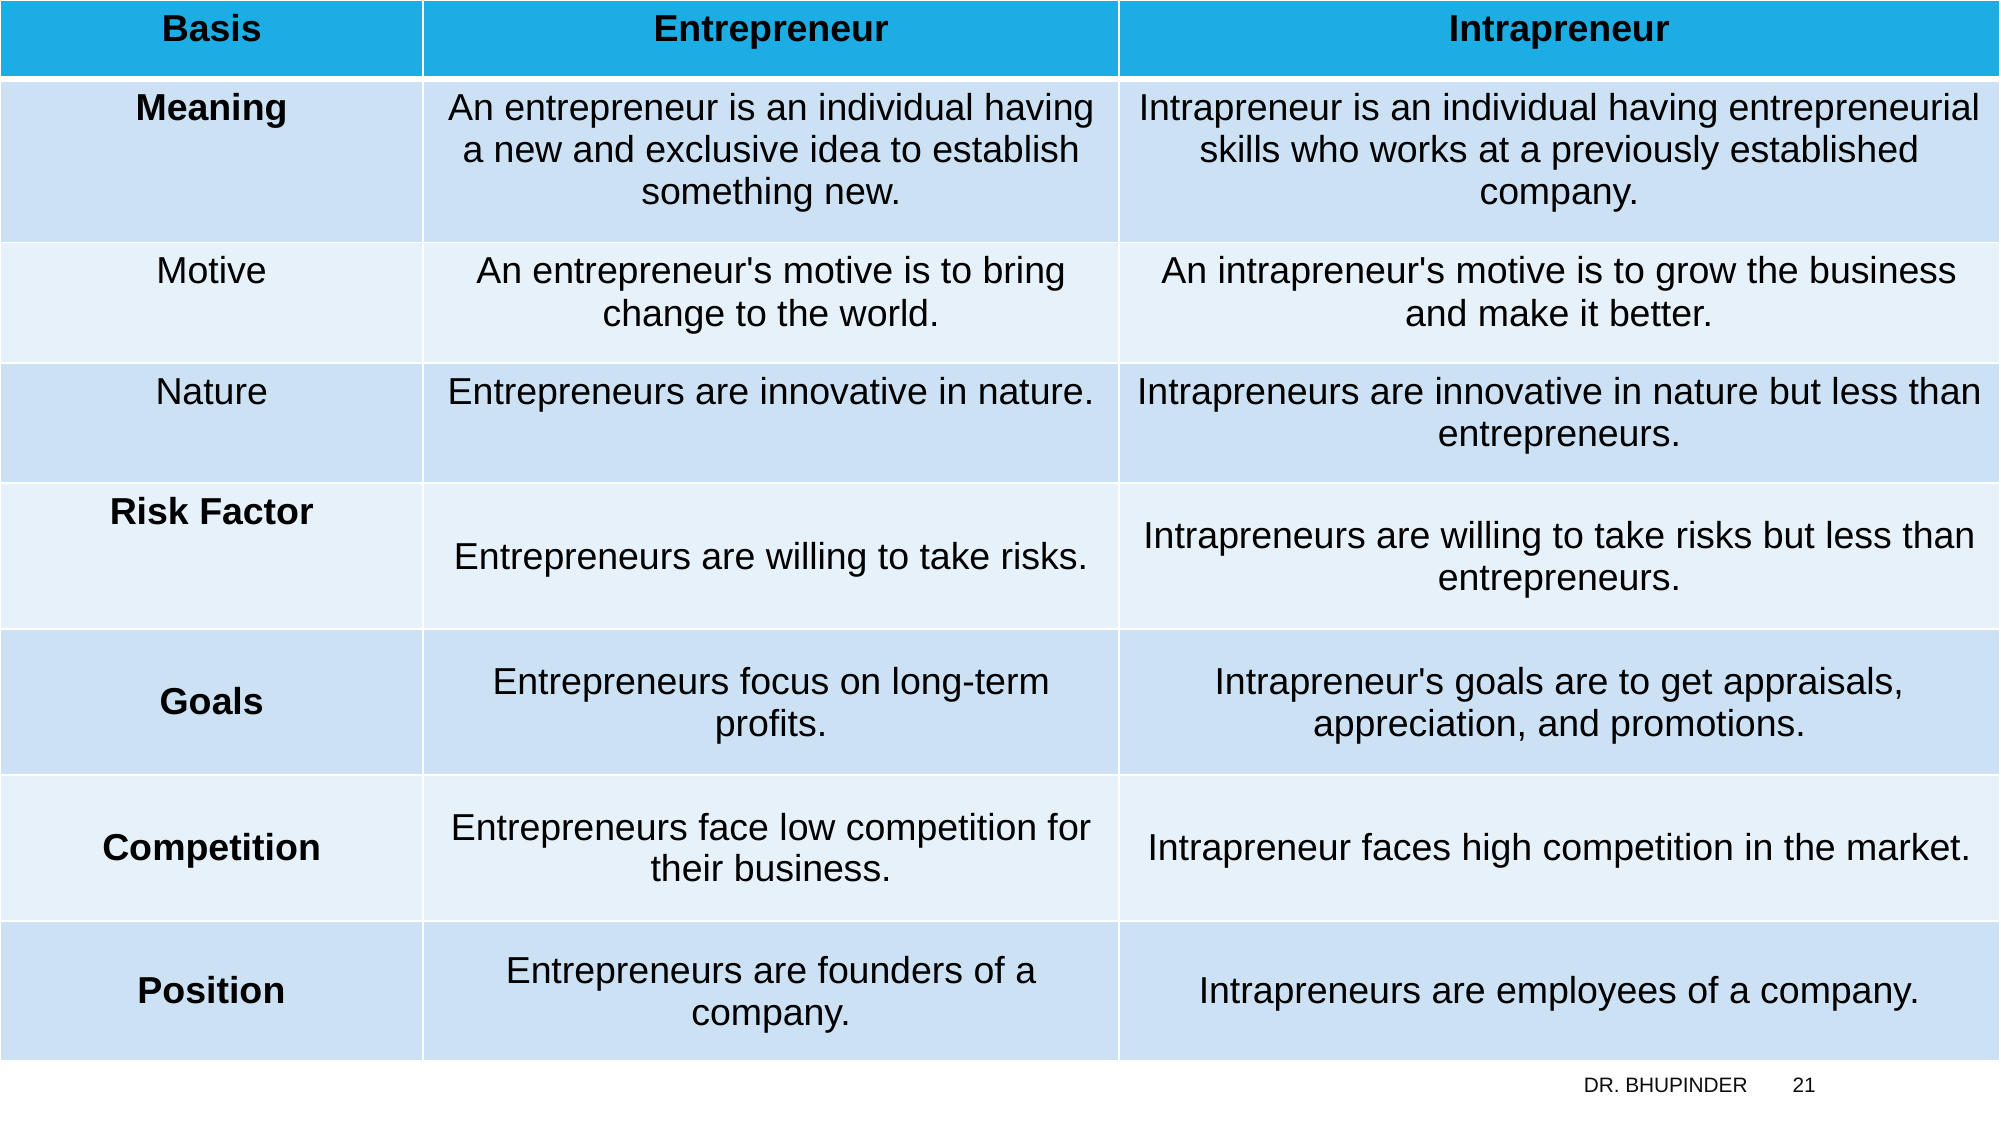

| Basis | Entrepreneur | Intrapreneur |
| --- | --- | --- |
| Meaning | An entrepreneur is an individual having a new and exclusive idea to establish something new. | Intrapreneur is an individual having entrepreneurial skills who works at a previously established company. |
| Motive | An entrepreneur's motive is to bring change to the world. | An intrapreneur's motive is to grow the business and make it better. |
| Nature | Entrepreneurs are innovative in nature. | Intrapreneurs are innovative in nature but less than entrepreneurs. |
| Risk Factor | Entrepreneurs are willing to take risks. | Intrapreneurs are willing to take risks but less than entrepreneurs. |
| Goals | Entrepreneurs focus on long-term profits. | Intrapreneur's goals are to get appraisals, appreciation, and promotions. |
| Competition | Entrepreneurs face low competition for their business. | Intrapreneur faces high competition in the market. |
| Position | Entrepreneurs are founders of a company. | Intrapreneurs are employees of a company. |
DR. BHUPINDER
21